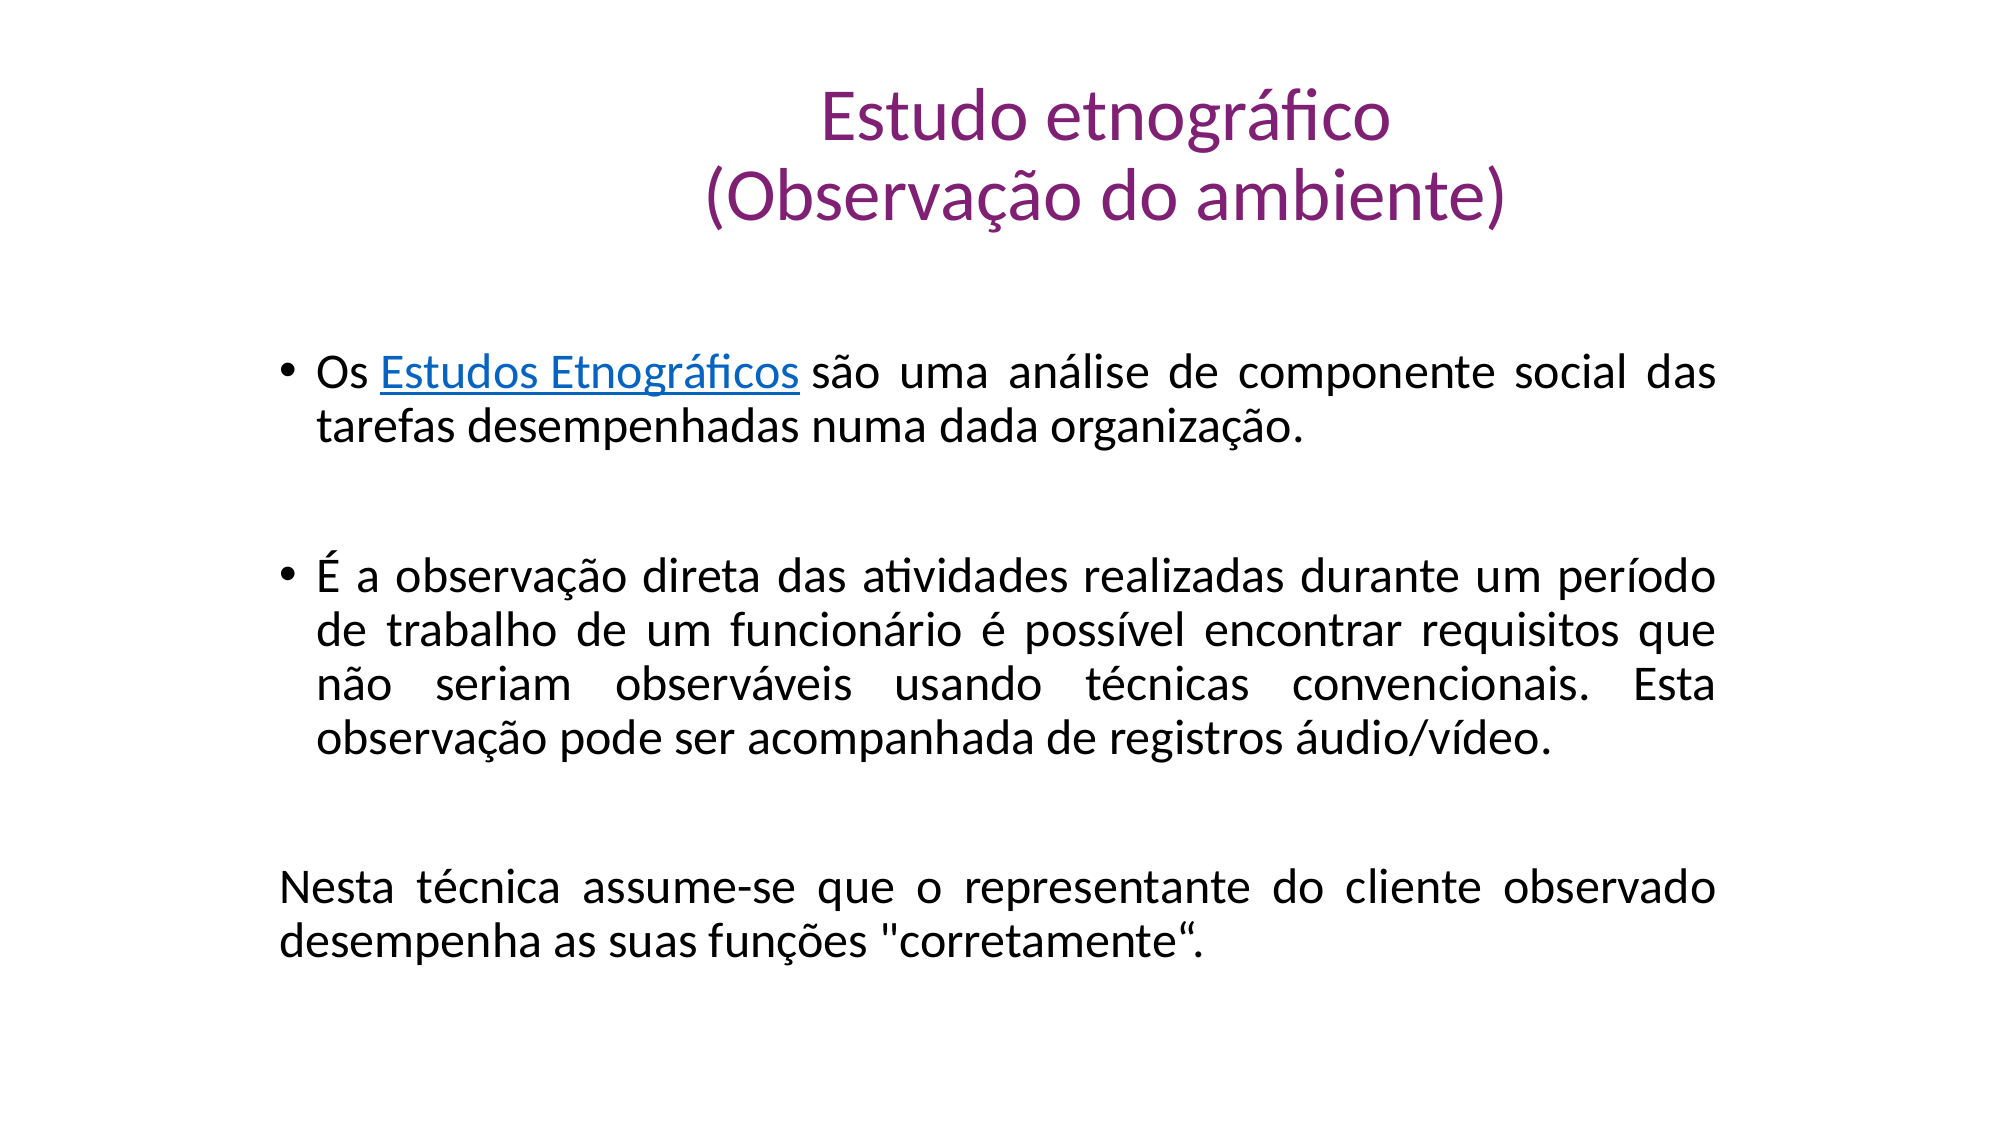

# Estudo etnográfico (Observação do ambiente)
Os Estudos Etnográficos são uma análise de componente social das tarefas desempenhadas numa dada organização.

É a observação direta das atividades realizadas durante um período de trabalho de um funcionário é possível encontrar requisitos que não seriam observáveis usando técnicas convencionais. Esta observação pode ser acompanhada de registros áudio/vídeo.

Nesta técnica assume-se que o representante do cliente observado desempenha as suas funções "corretamente“.